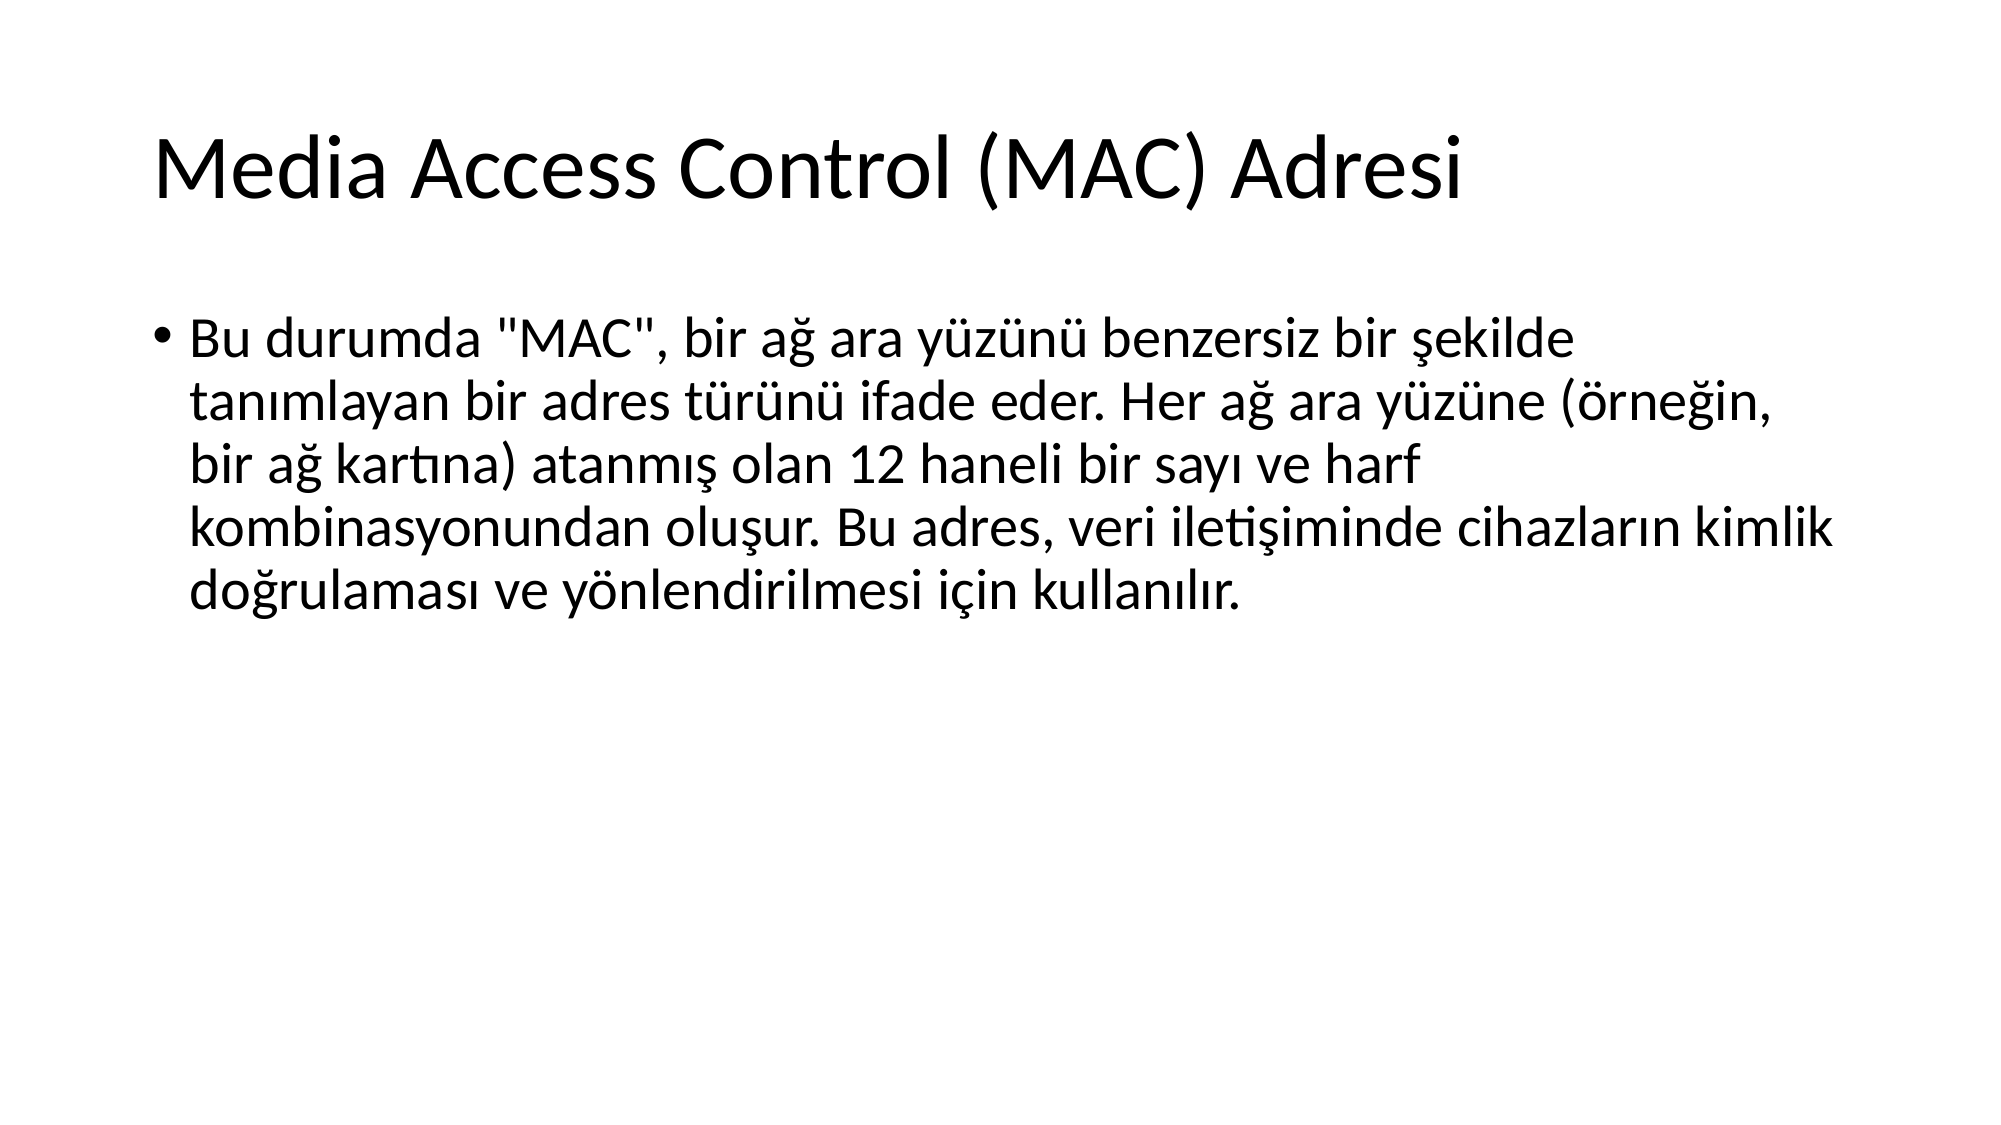

# Media Access Control (MAC) Adresi
Bu durumda "MAC", bir ağ ara yüzünü benzersiz bir şekilde tanımlayan bir adres türünü ifade eder. Her ağ ara yüzüne (örneğin, bir ağ kartına) atanmış olan 12 haneli bir sayı ve harf kombinasyonundan oluşur. Bu adres, veri iletişiminde cihazların kimlik doğrulaması ve yönlendirilmesi için kullanılır.